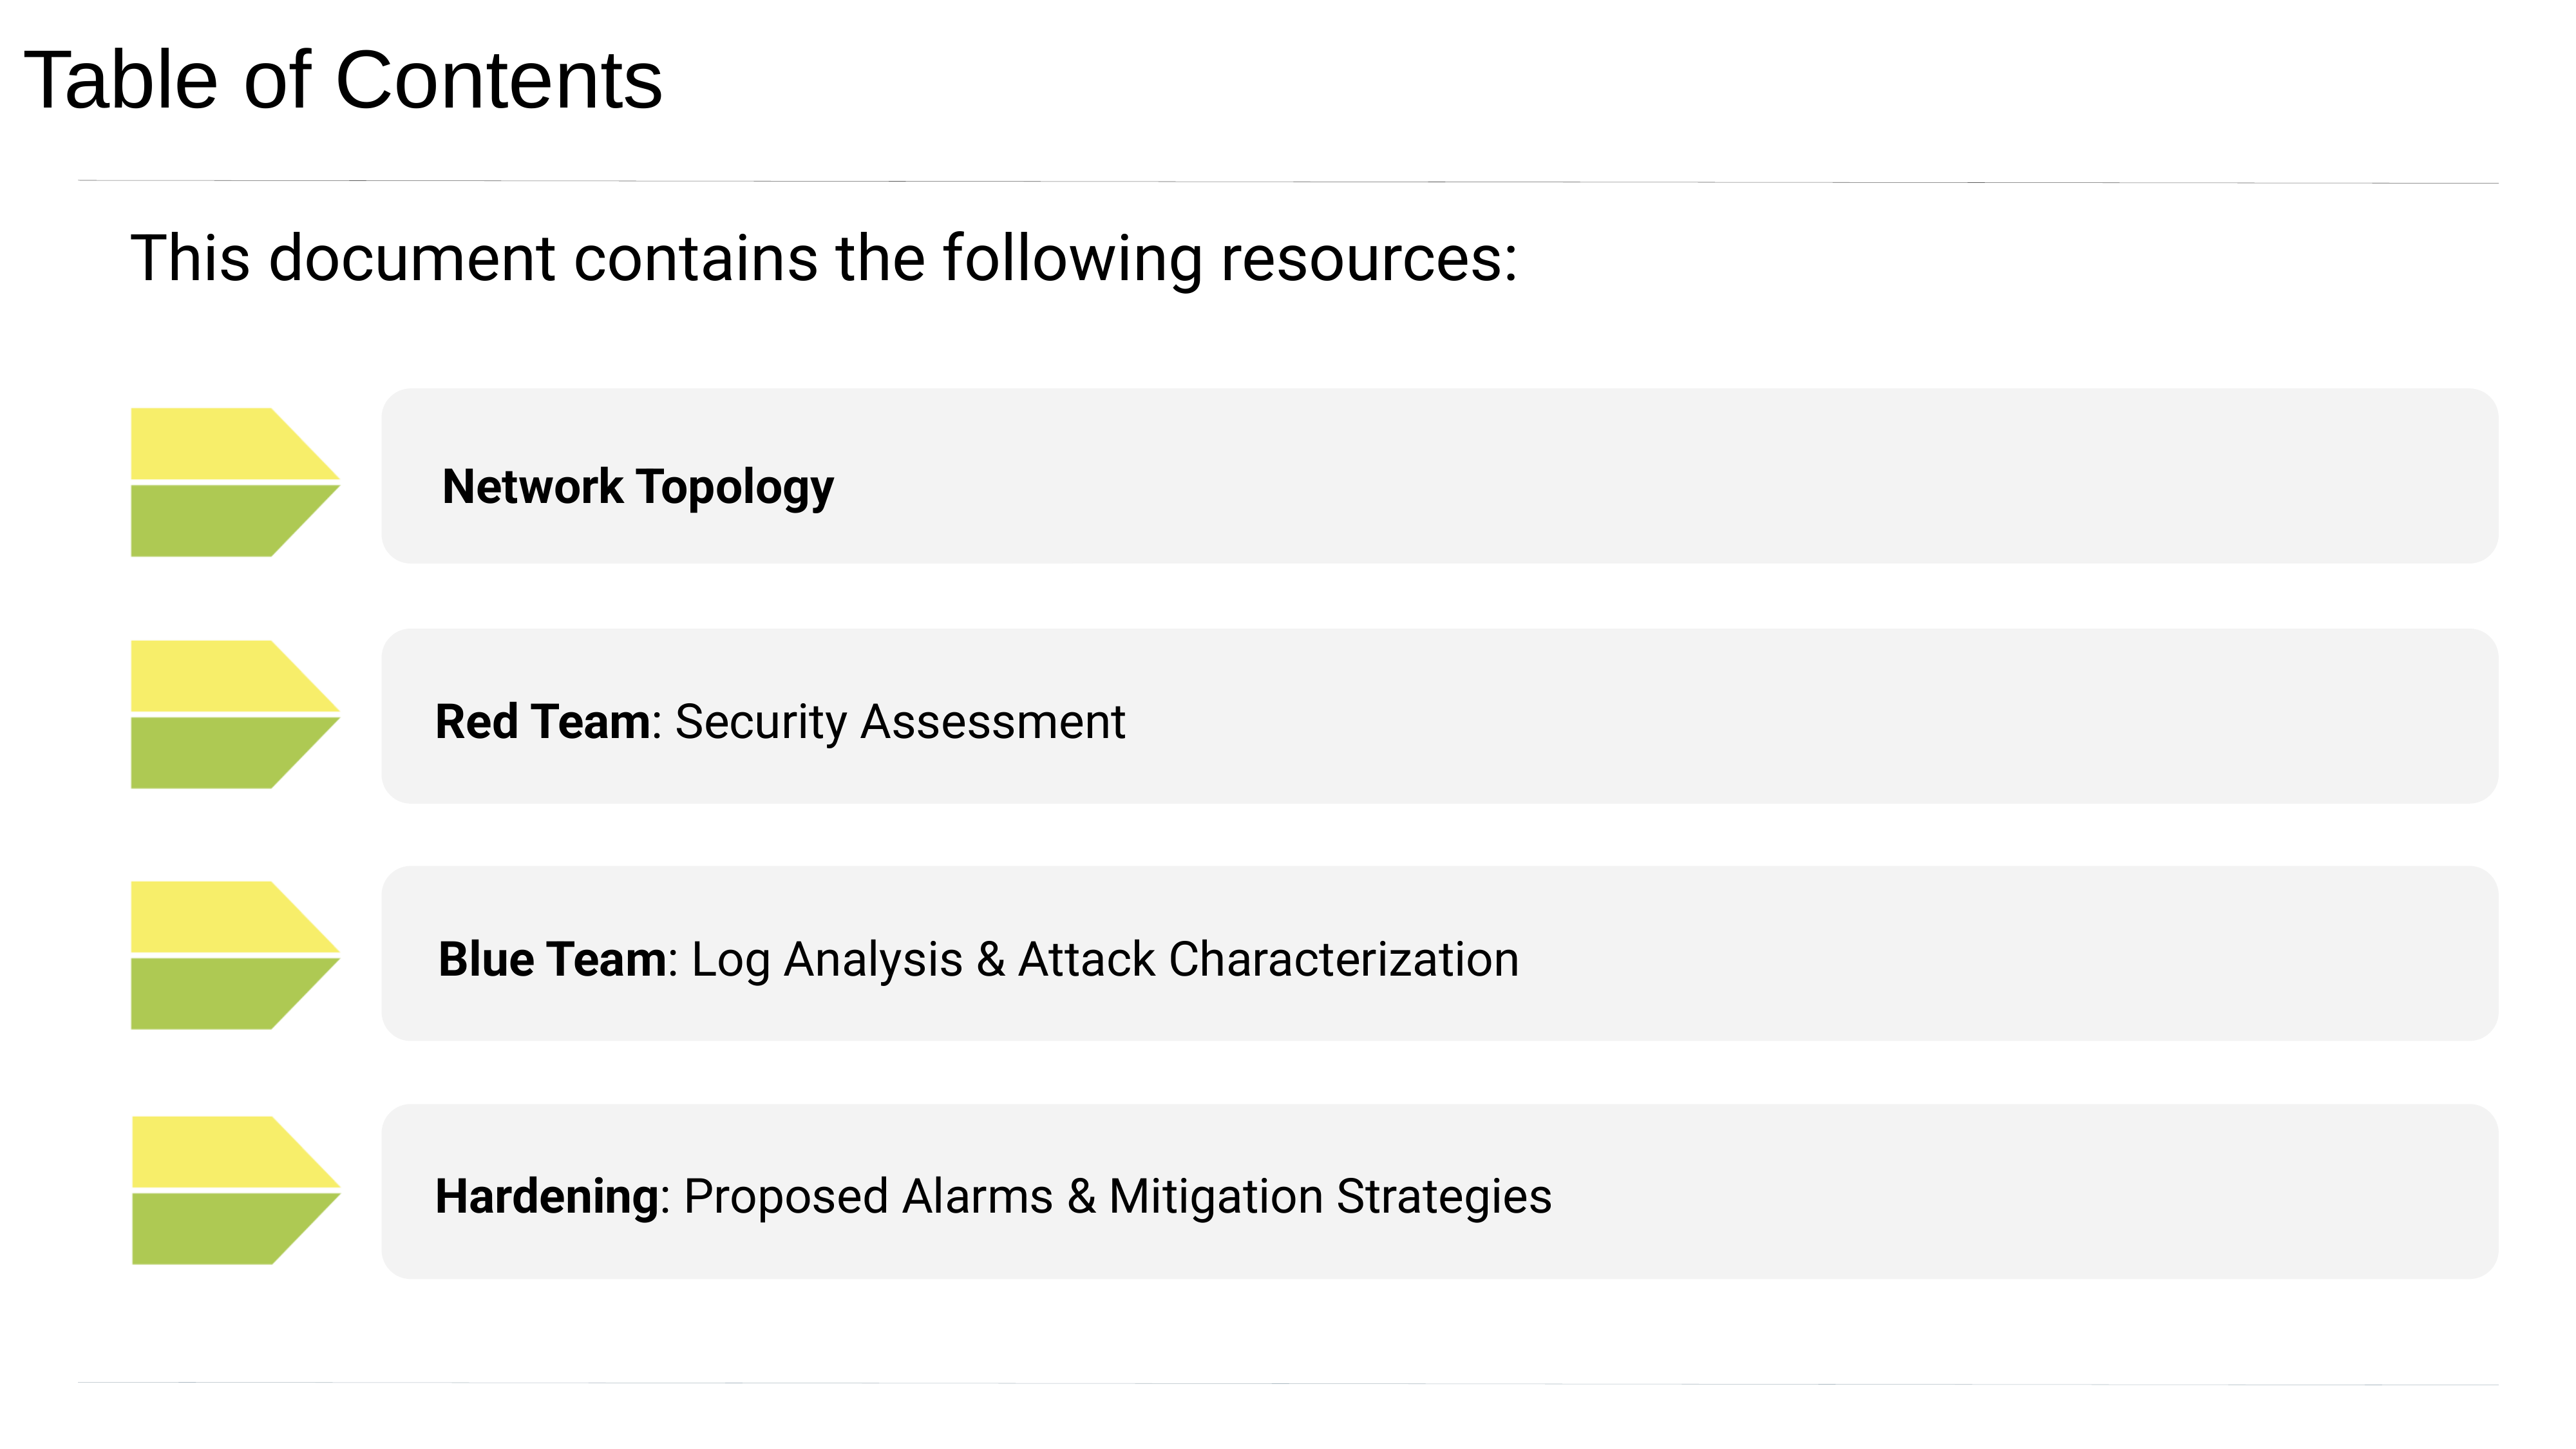

# Table of Contents
This document contains the following resources:
Network Topology
Red Team: Security Assessment
Blue Team: Log Analysis & Attack Characterization
Hardening: Proposed Alarms & Mitigation Strategies

2